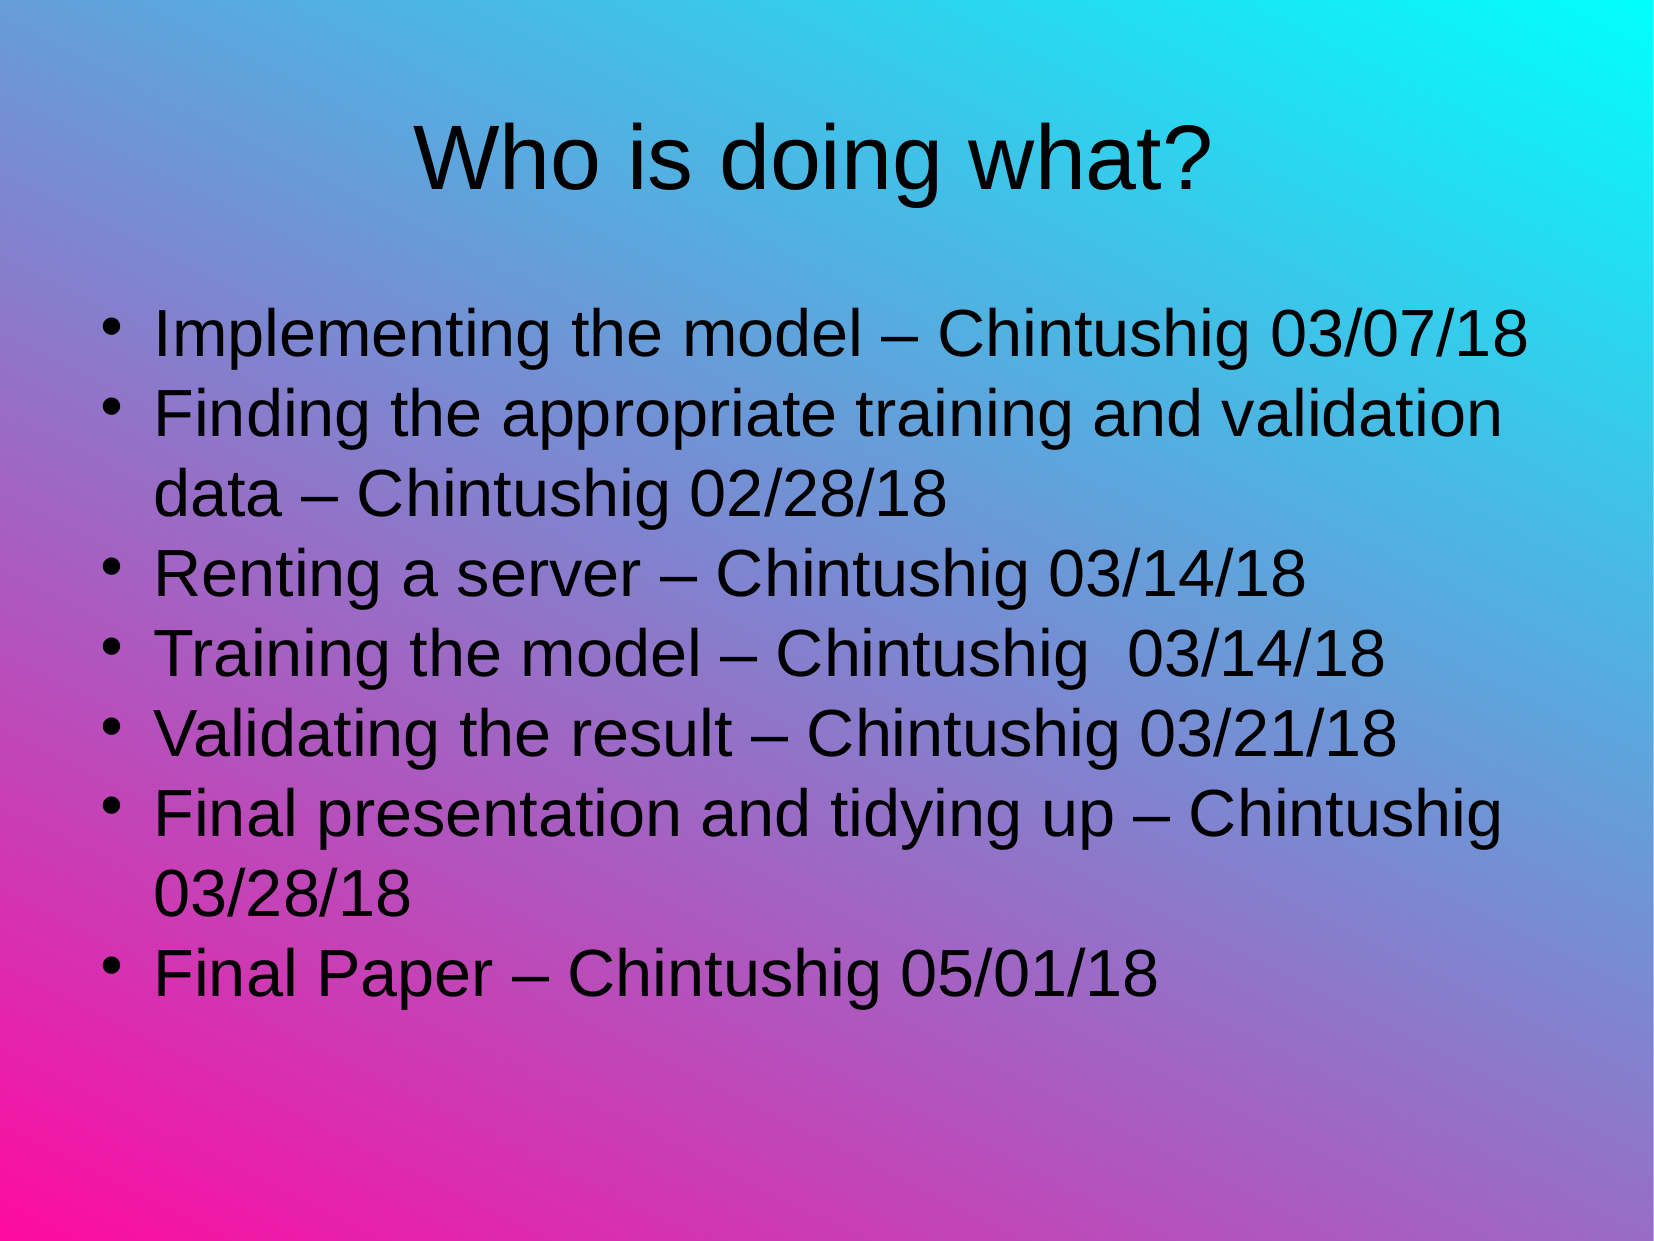

Who is doing what?
Implementing the model – Chintushig 03/07/18
Finding the appropriate training and validation data – Chintushig 02/28/18
Renting a server – Chintushig 03/14/18
Training the model – Chintushig  03/14/18
Validating the result – Chintushig 03/21/18
Final presentation and tidying up – Chintushig 03/28/18
Final Paper – Chintushig 05/01/18